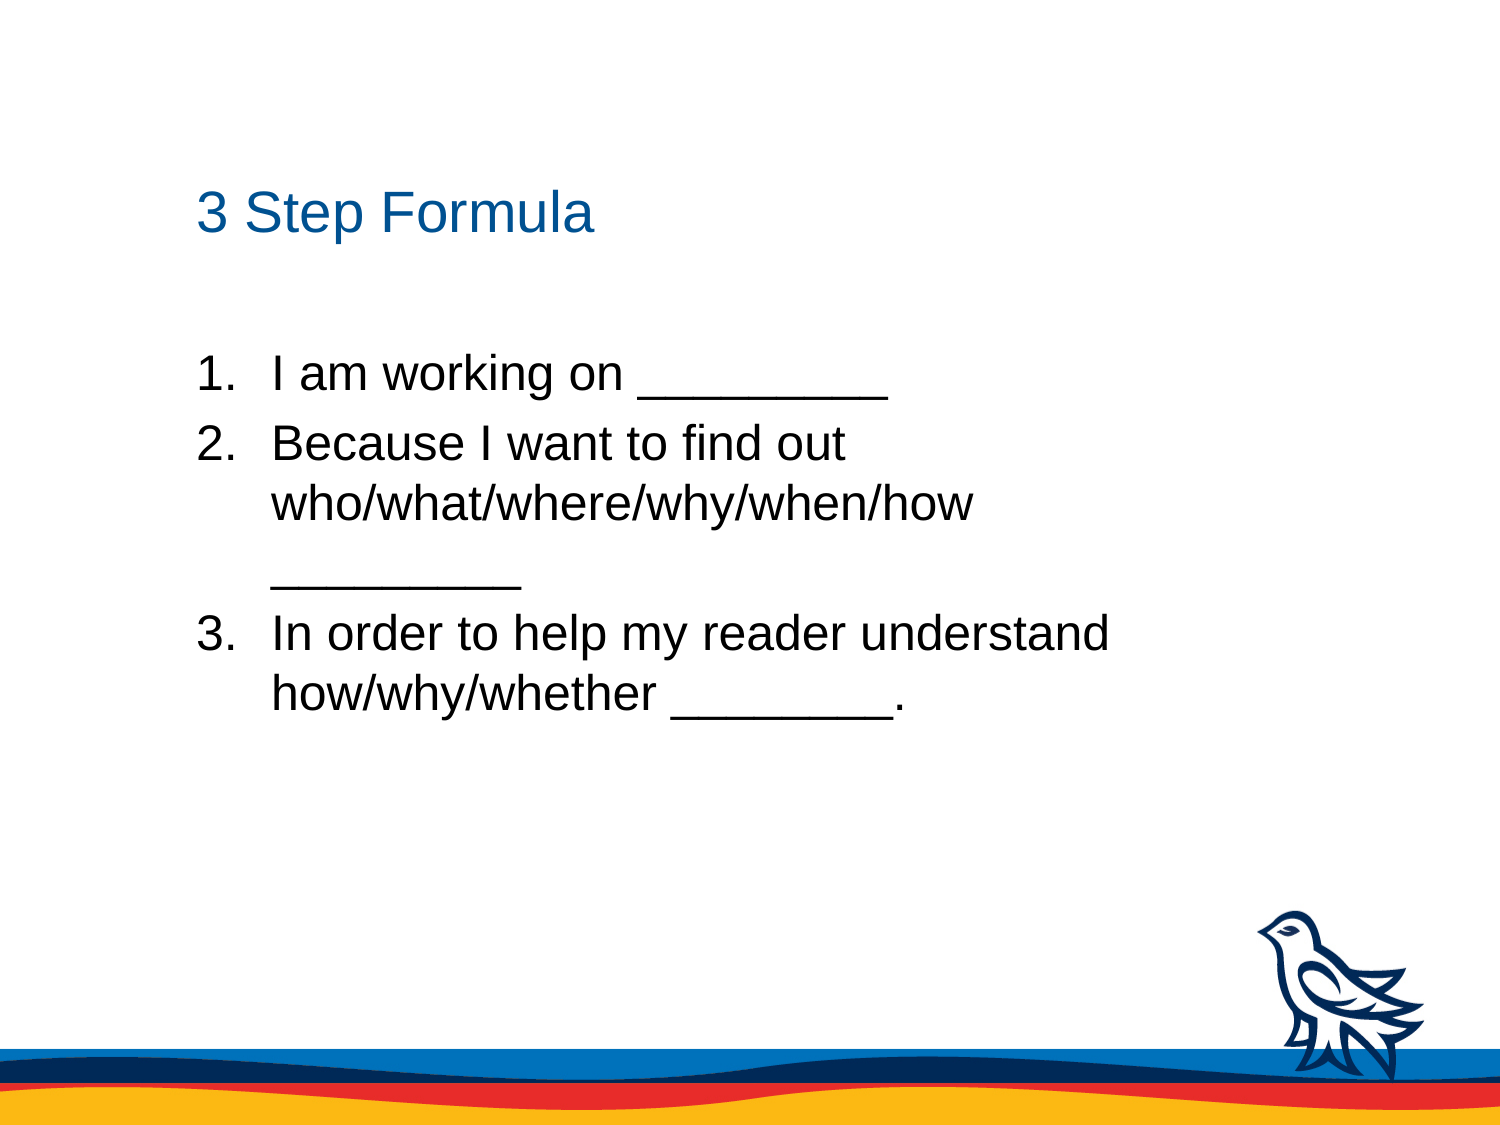

# 3 Step Formula
I am working on _________
Because I want to find out who/what/where/why/when/how _________
In order to help my reader understand how/why/whether ________.